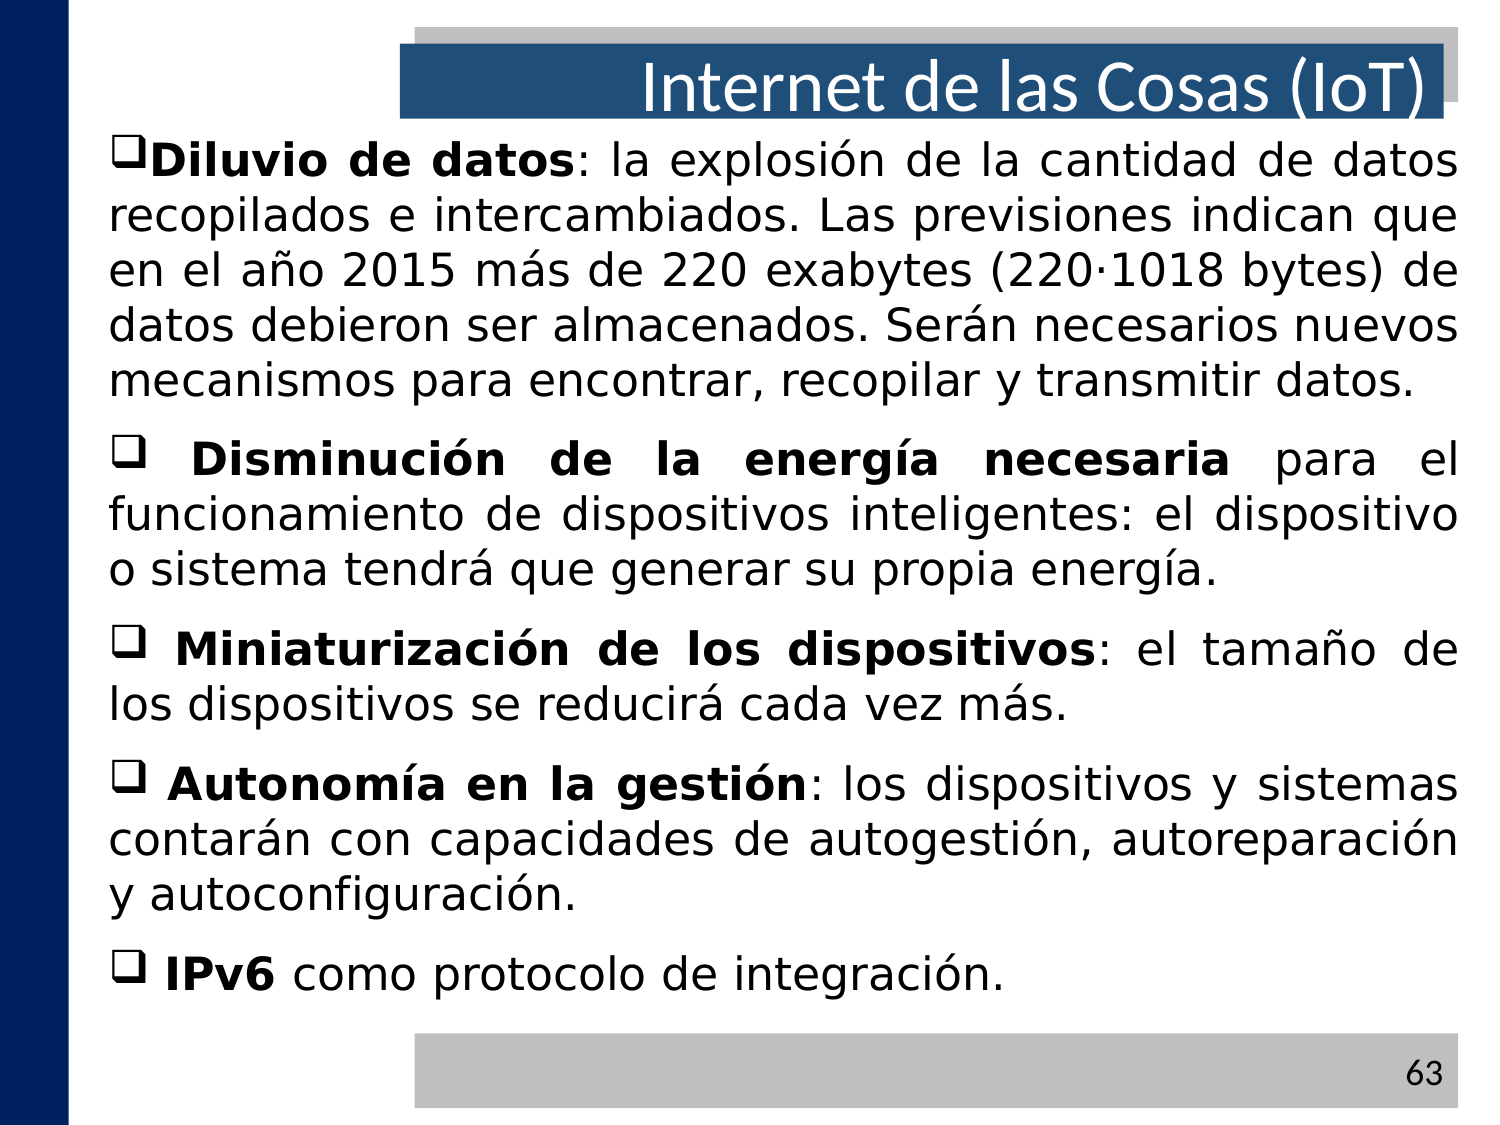

Internet de las Cosas (IoT)
Diluvio de datos: la explosión de la cantidad de datos recopilados e intercambiados. Las previsiones indican que en el año 2015 más de 220 exabytes (220·1018 bytes) de datos debieron ser almacenados. Serán necesarios nuevos mecanismos para encontrar, recopilar y transmitir datos.
 Disminución de la energía necesaria para el funcionamiento de dispositivos inteligentes: el dispositivo o sistema tendrá que generar su propia energía.
 Miniaturización de los dispositivos: el tamaño de los dispositivos se reducirá cada vez más.
 Autonomía en la gestión: los dispositivos y sistemas contarán con capacidades de autogestión, autoreparación y autoconfiguración.
 IPv6 como protocolo de integración.
63